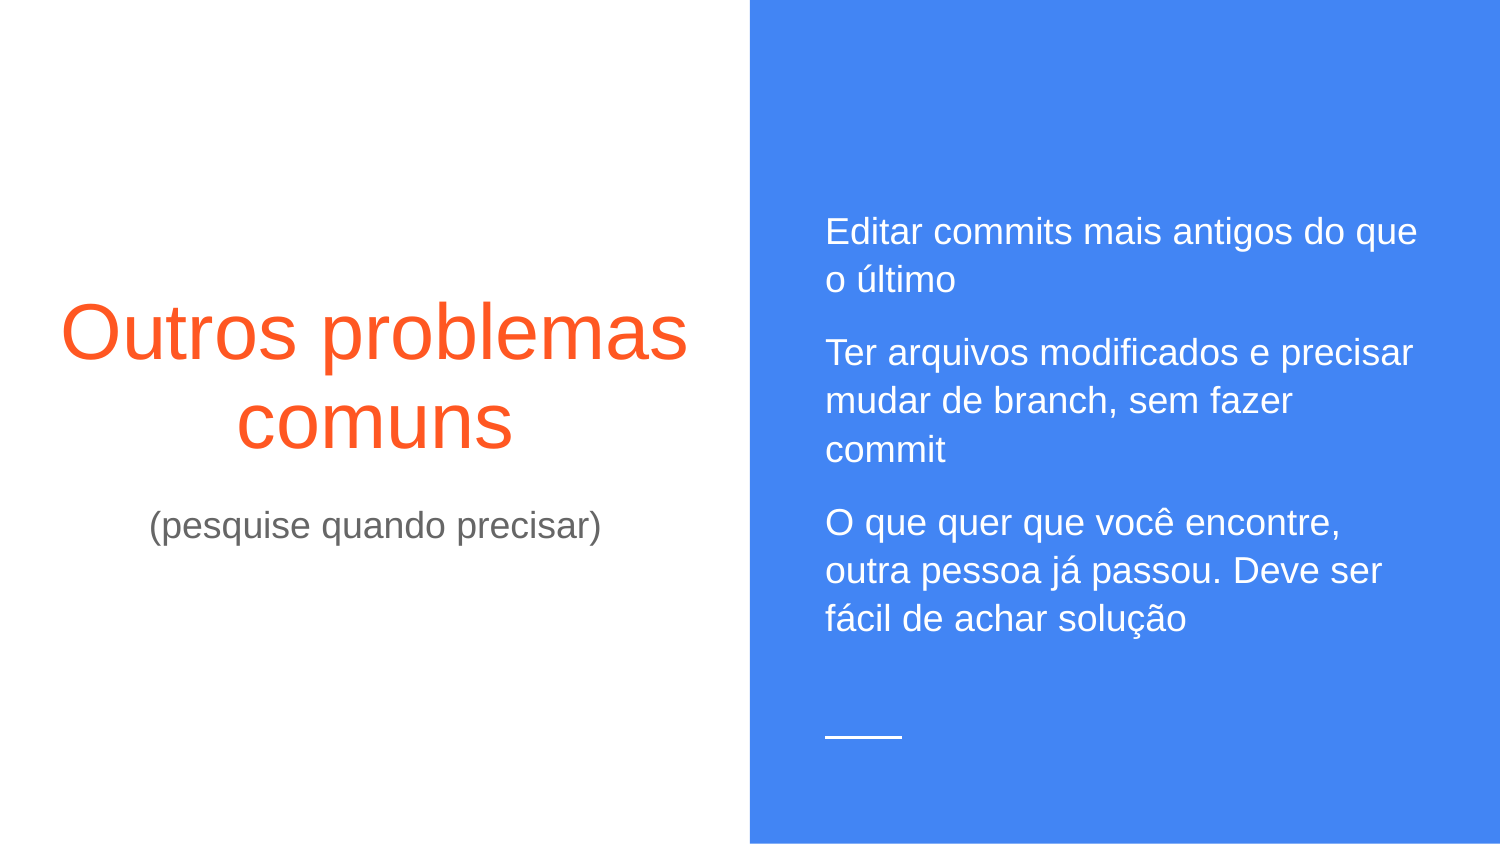

Editar commits mais antigos do que o último
Ter arquivos modificados e precisar mudar de branch, sem fazer commit
O que quer que você encontre, outra pessoa já passou. Deve ser fácil de achar solução
# Outros problemas comuns
(pesquise quando precisar)